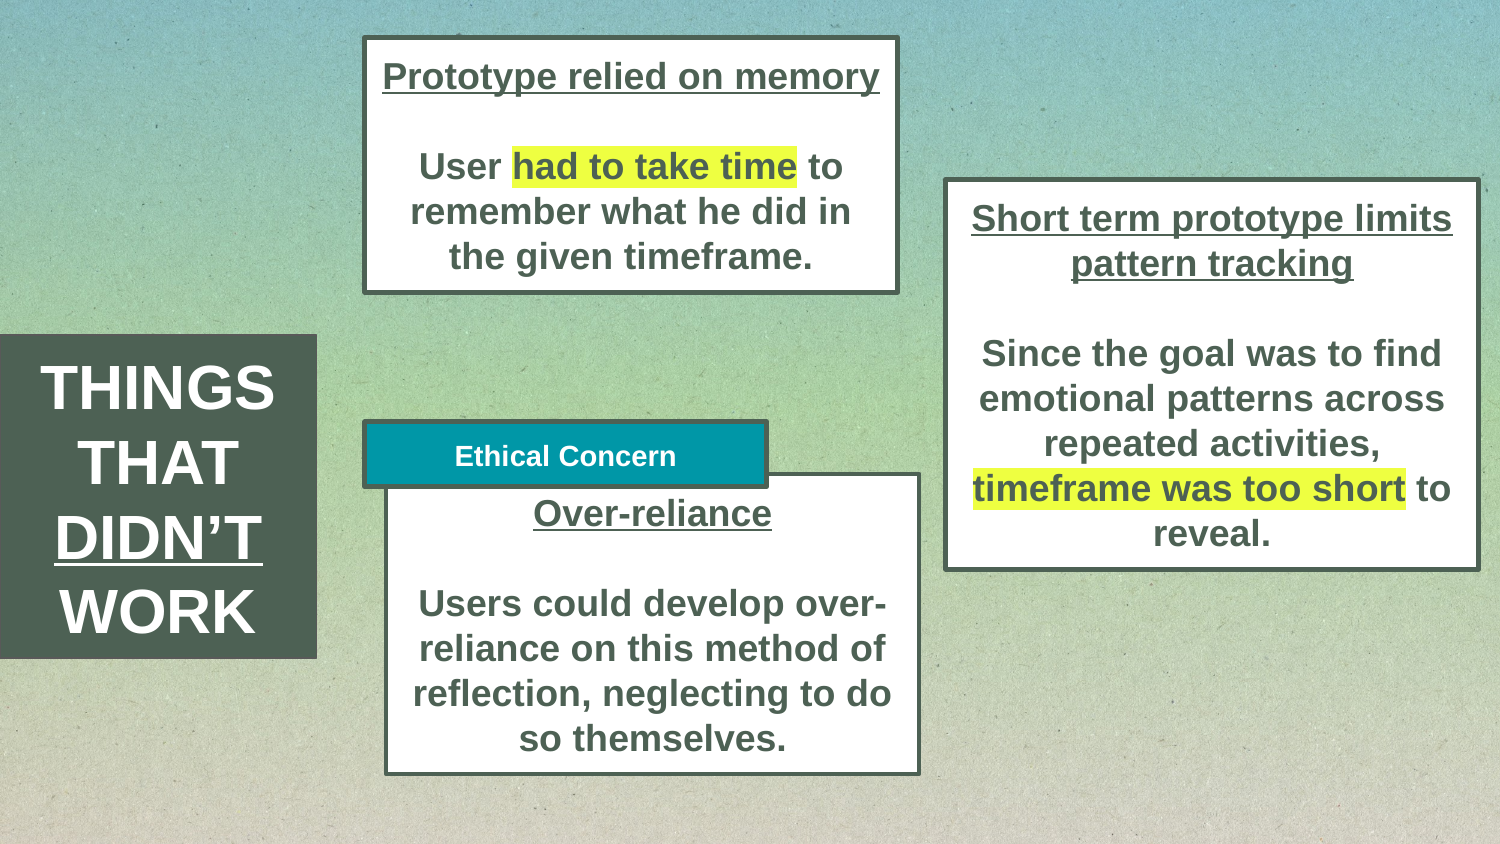

Prototype relied on memory

User had to take time to remember what he did in the given timeframe.
Short term prototype limits pattern tracking

Since the goal was to find emotional patterns across repeated activities, timeframe was too short to reveal.
THINGS THAT DIDN’T WORK
Ethical Concern
Over-reliance

Users could develop over-reliance on this method of reflection, neglecting to do so themselves.